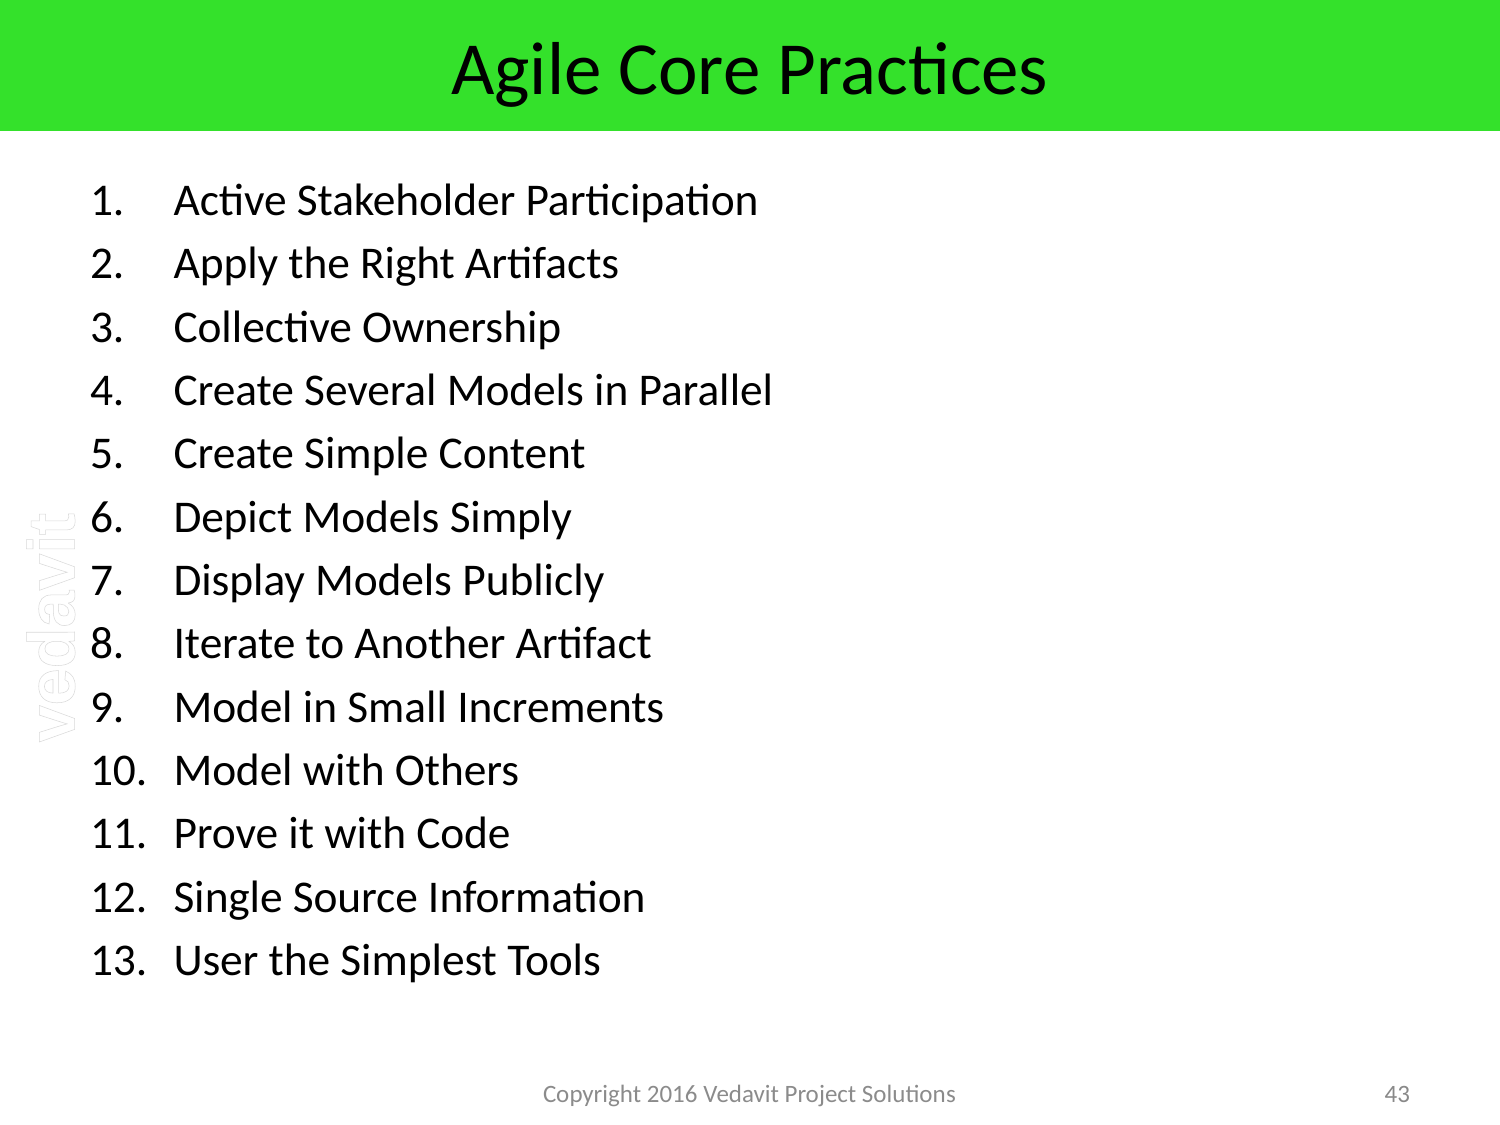

# Agile Core Practices
Active Stakeholder Participation
Apply the Right Artifacts
Collective Ownership
Create Several Models in Parallel
Create Simple Content
Depict Models Simply
Display Models Publicly
Iterate to Another Artifact
Model in Small Increments
Model with Others
Prove it with Code
Single Source Information
User the Simplest Tools
Copyright 2016 Vedavit Project Solutions
43